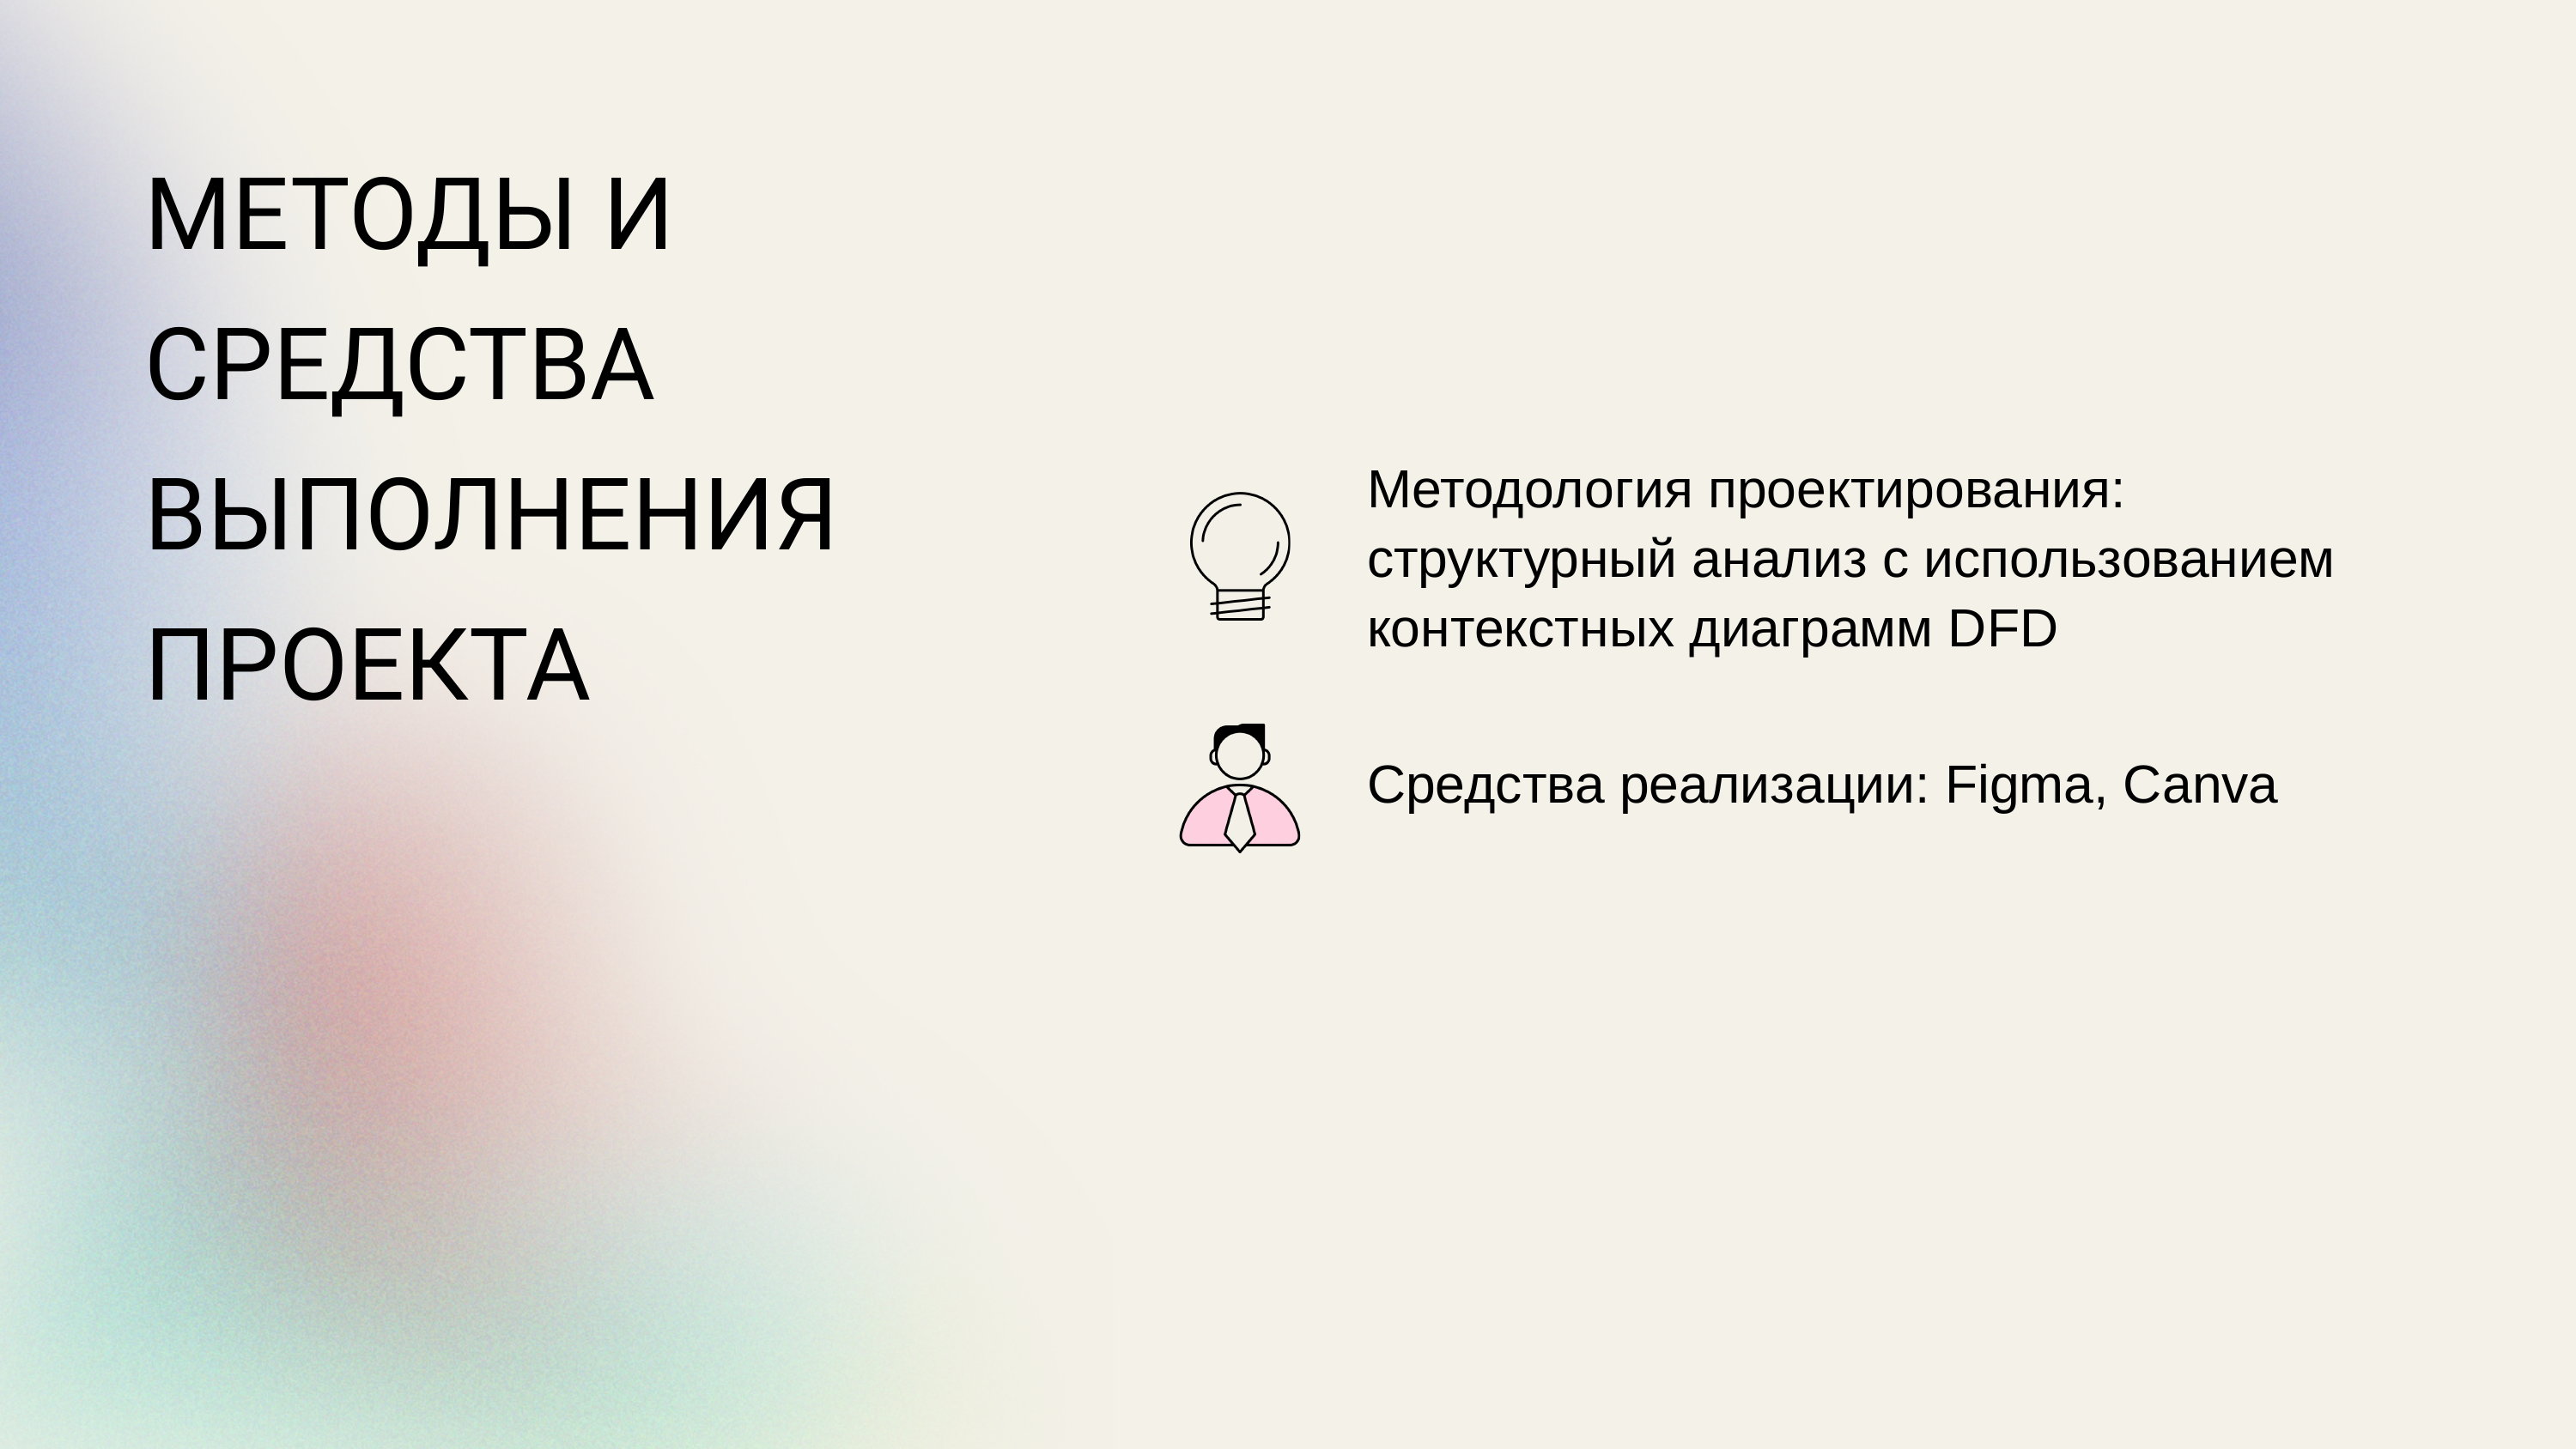

МЕТОДЫ И СРЕДСТВА ВЫПОЛНЕНИЯ ПРОЕКТА
Методология проектирования: структурный анализ с использованием контекстных диаграмм DFD

Средства реализации: Figma, Canva